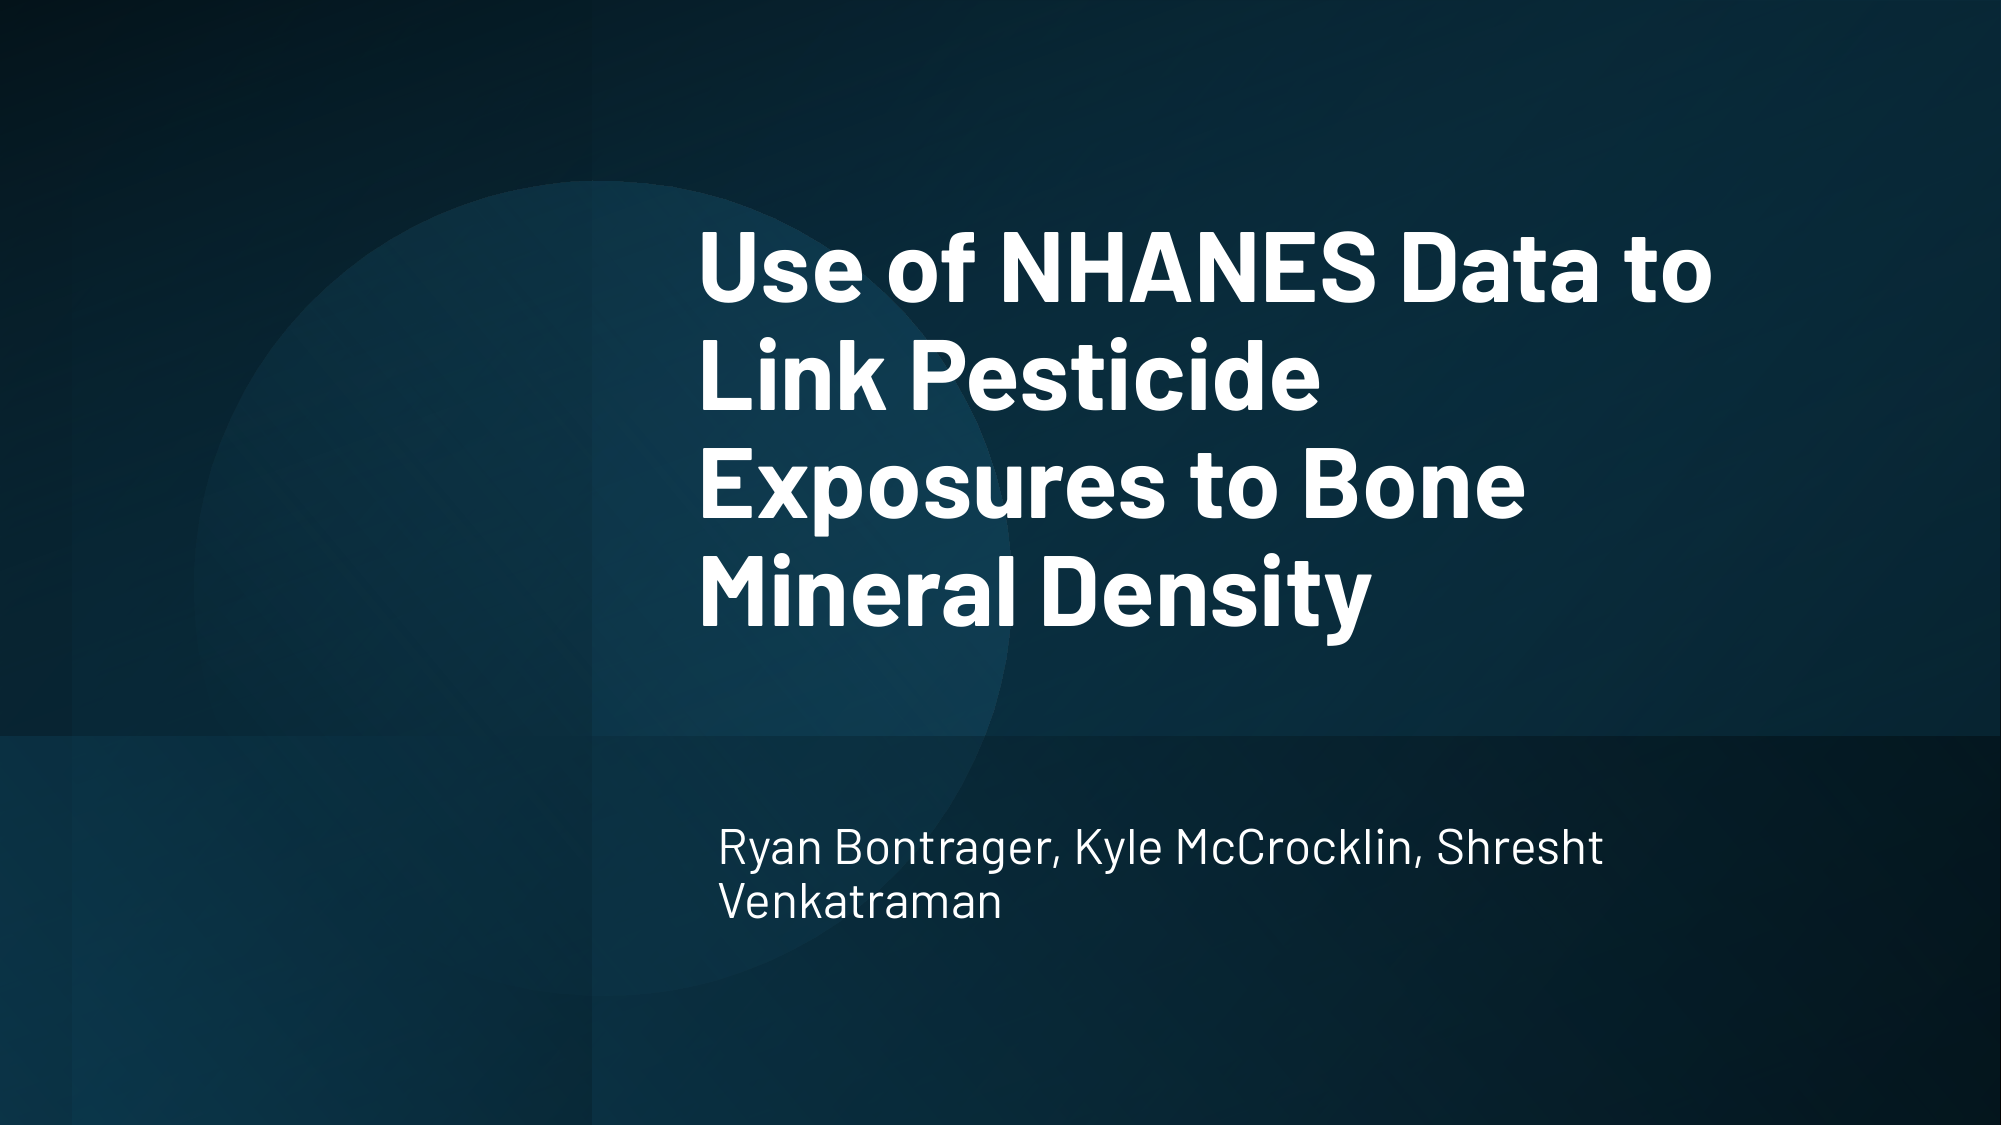

# Use of NHANES Data to Link Pesticide Exposures to Bone Mineral Density

Ryan Bontrager, Kyle McCrocklin, Shresht Venkatraman